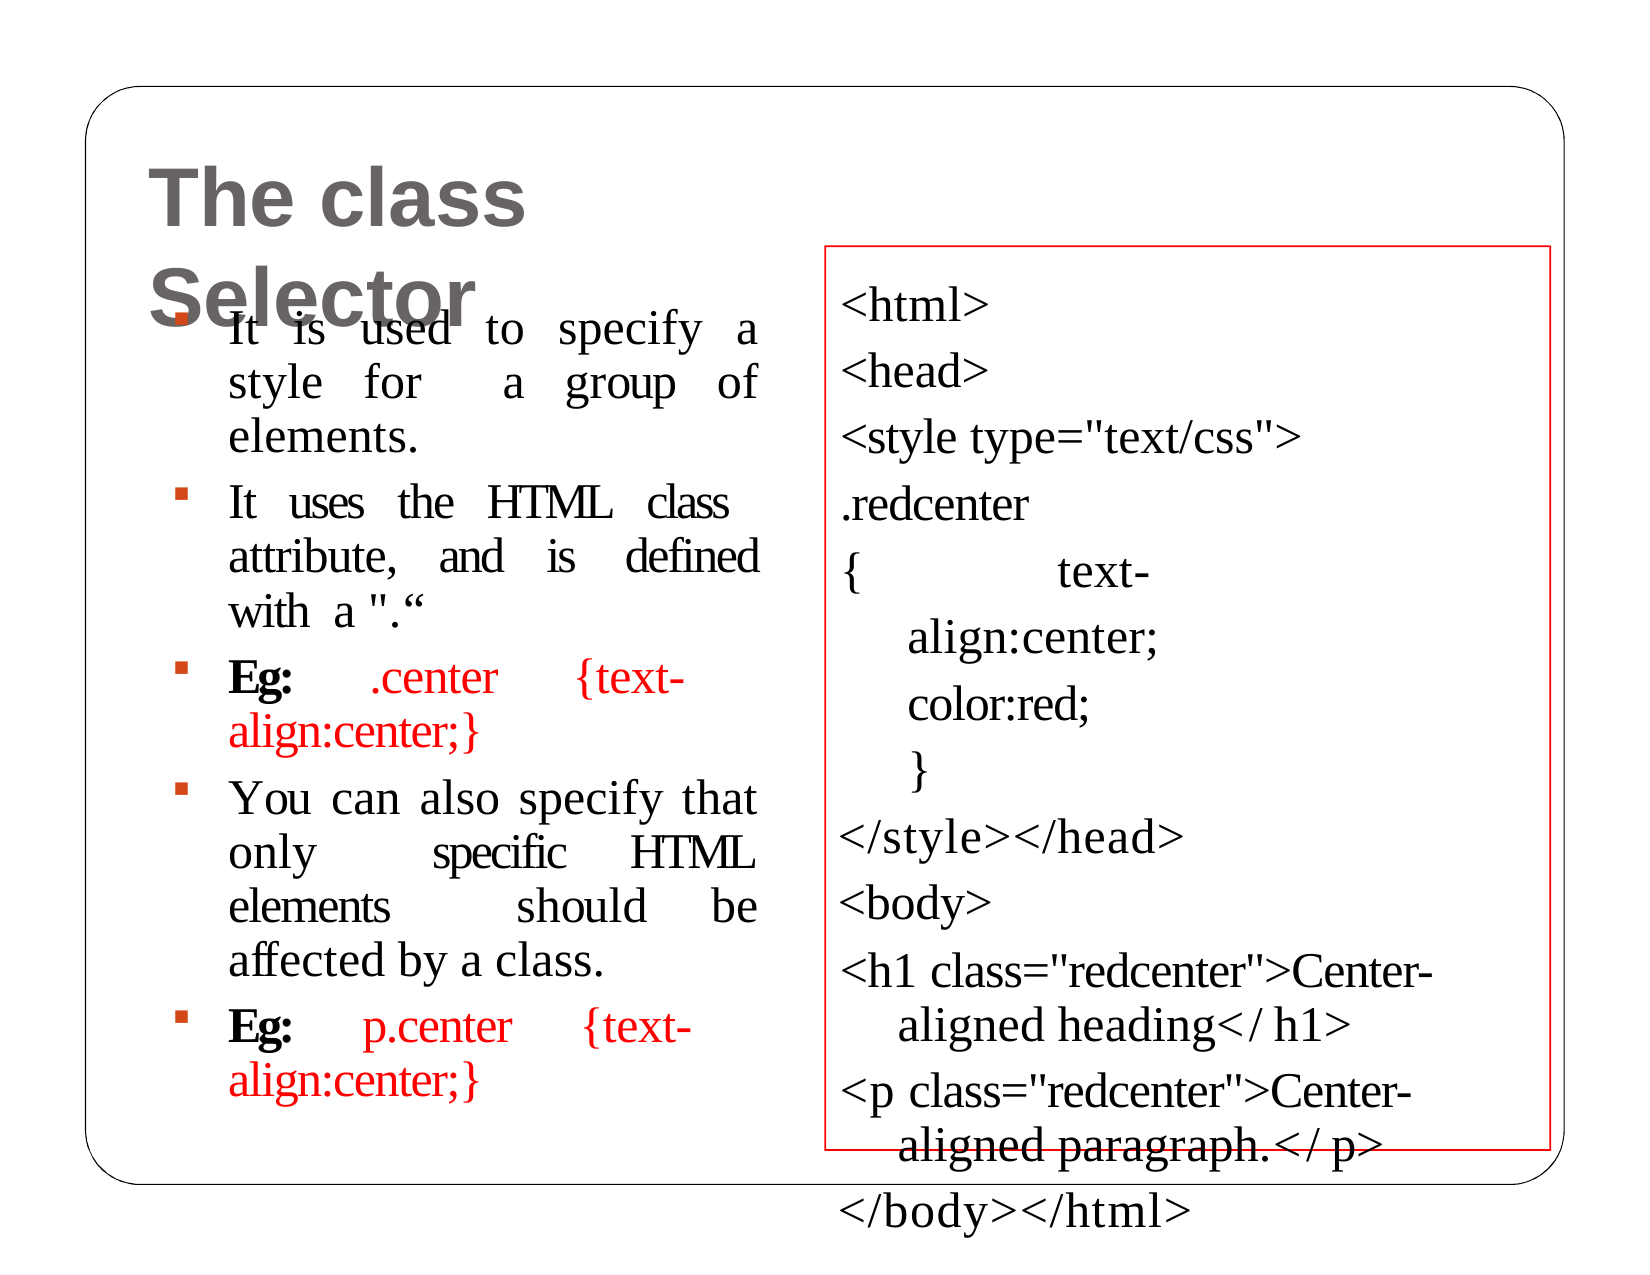

# The class Selector

<html>
<head>
<style type="text/css">
.redcenter
{		text-align:center;  color:red;	}
</style></head>
<body>
<h1 class="redcenter">Center-  aligned heading</h1>
<p class="redcenter">Center-  aligned paragraph.</p>
</body></html>
It is used to specify a style for  a group of elements.
It uses the HTML class  attribute, and is defined with  a ".“
Eg: .center {text-  align:center;}
You can also specify that only  specific HTML elements  should be affected by a class.
Eg: p.center {text-  align:center;}
18
18